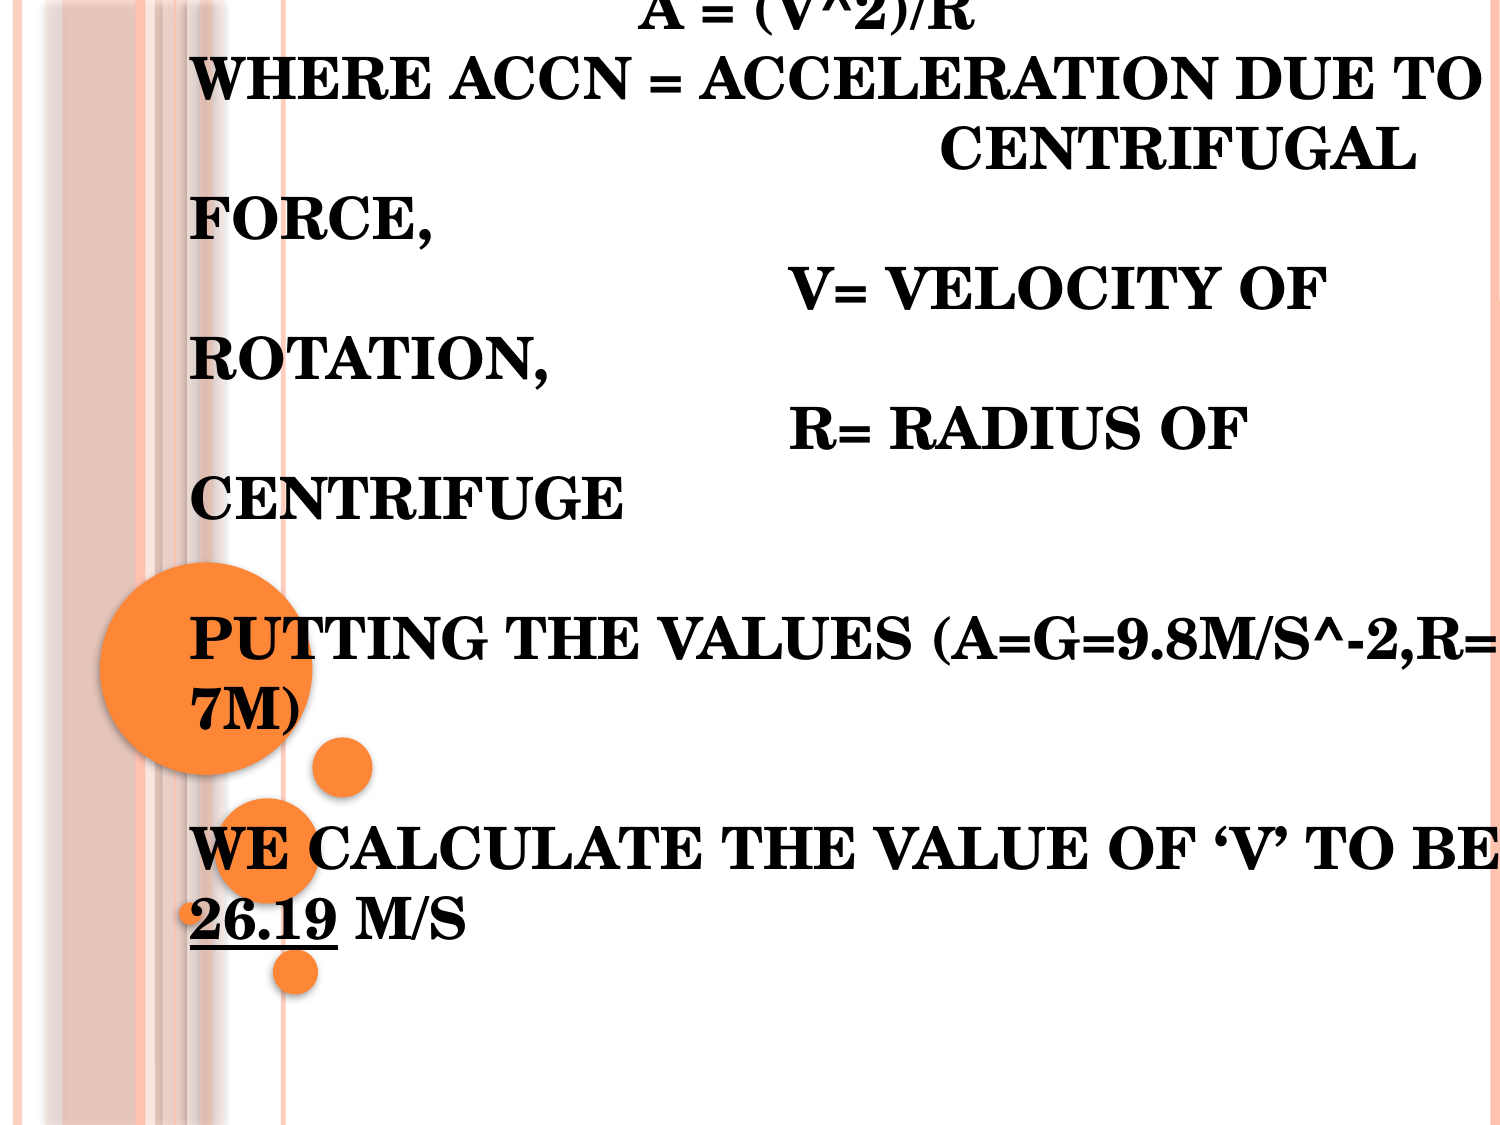

# The height taken = 3m The distance from centre = 4m So, The radius = 3+4 = 7m Now, According to the formula a = (V^2)/R where accn = acceleration due to						centrifugal force, V= Velocity of rotation, R= radius of centrifuge putting the values (a=g=9.8m/s^-2,R= 7m) we calculate the value of ‘v’ to be = 26.19 m/s